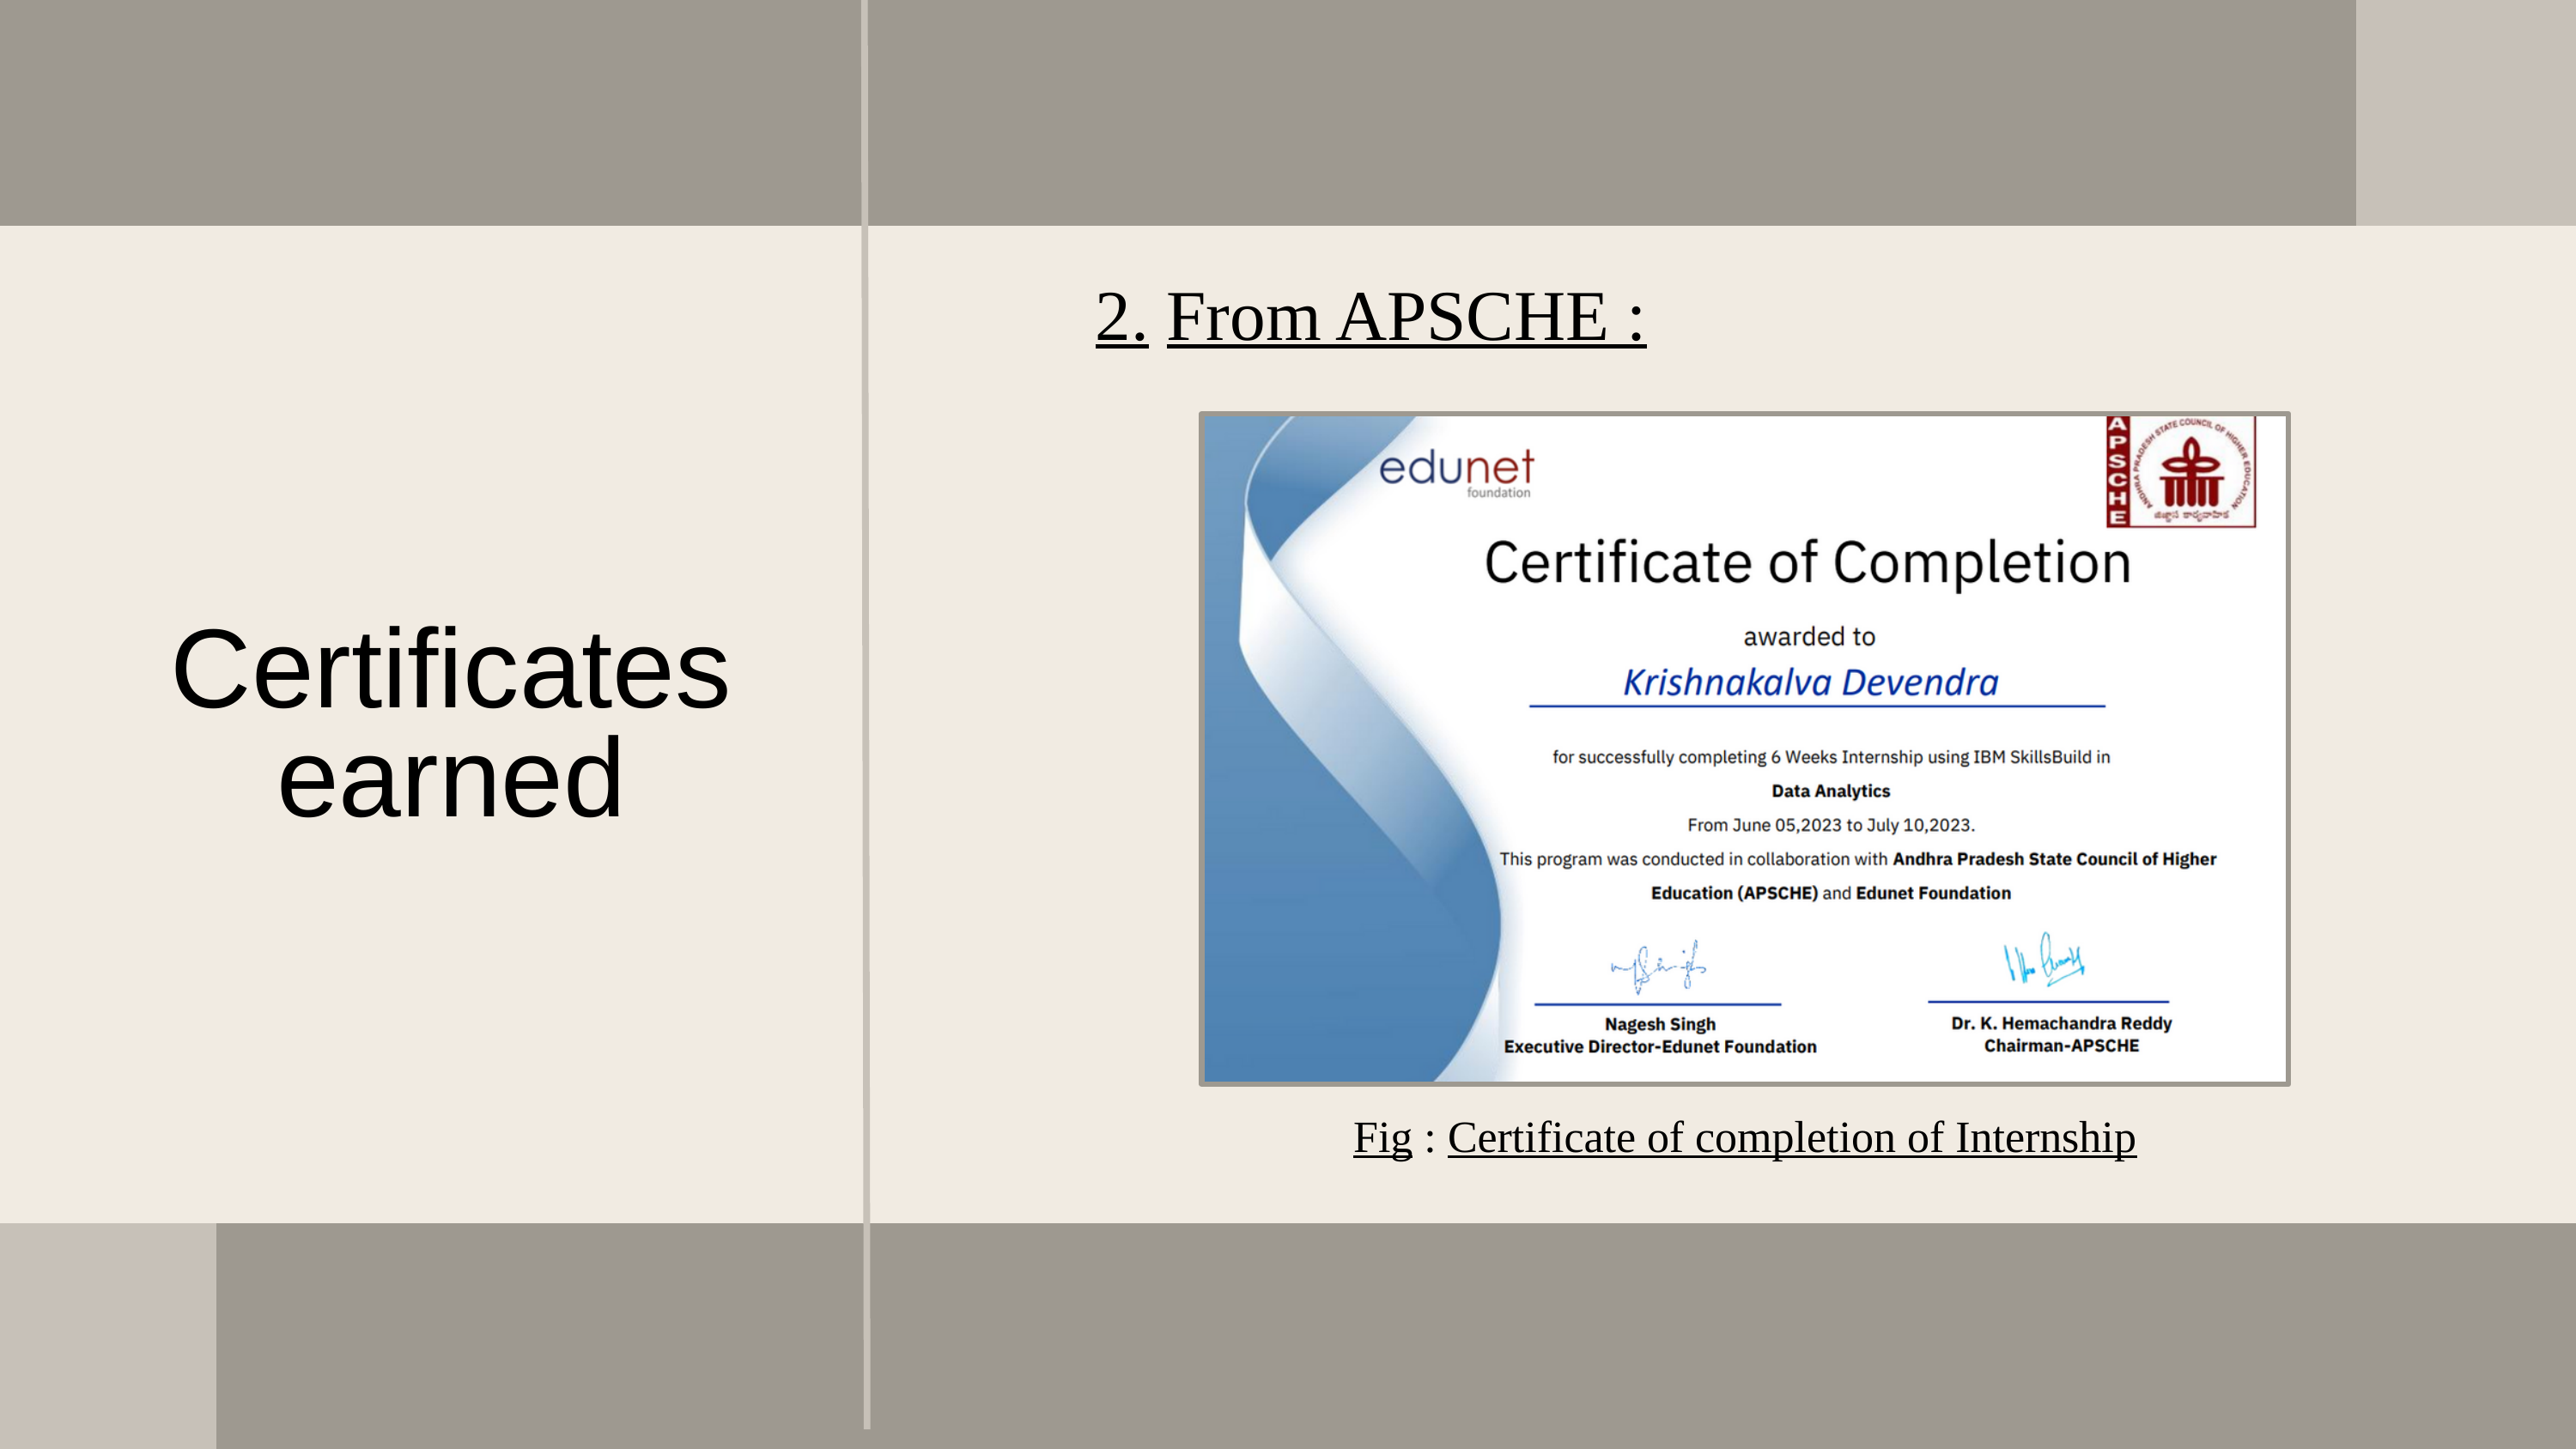

2. From APSCHE :

Certificates
earned
Fig : Certificate of completion of Internship